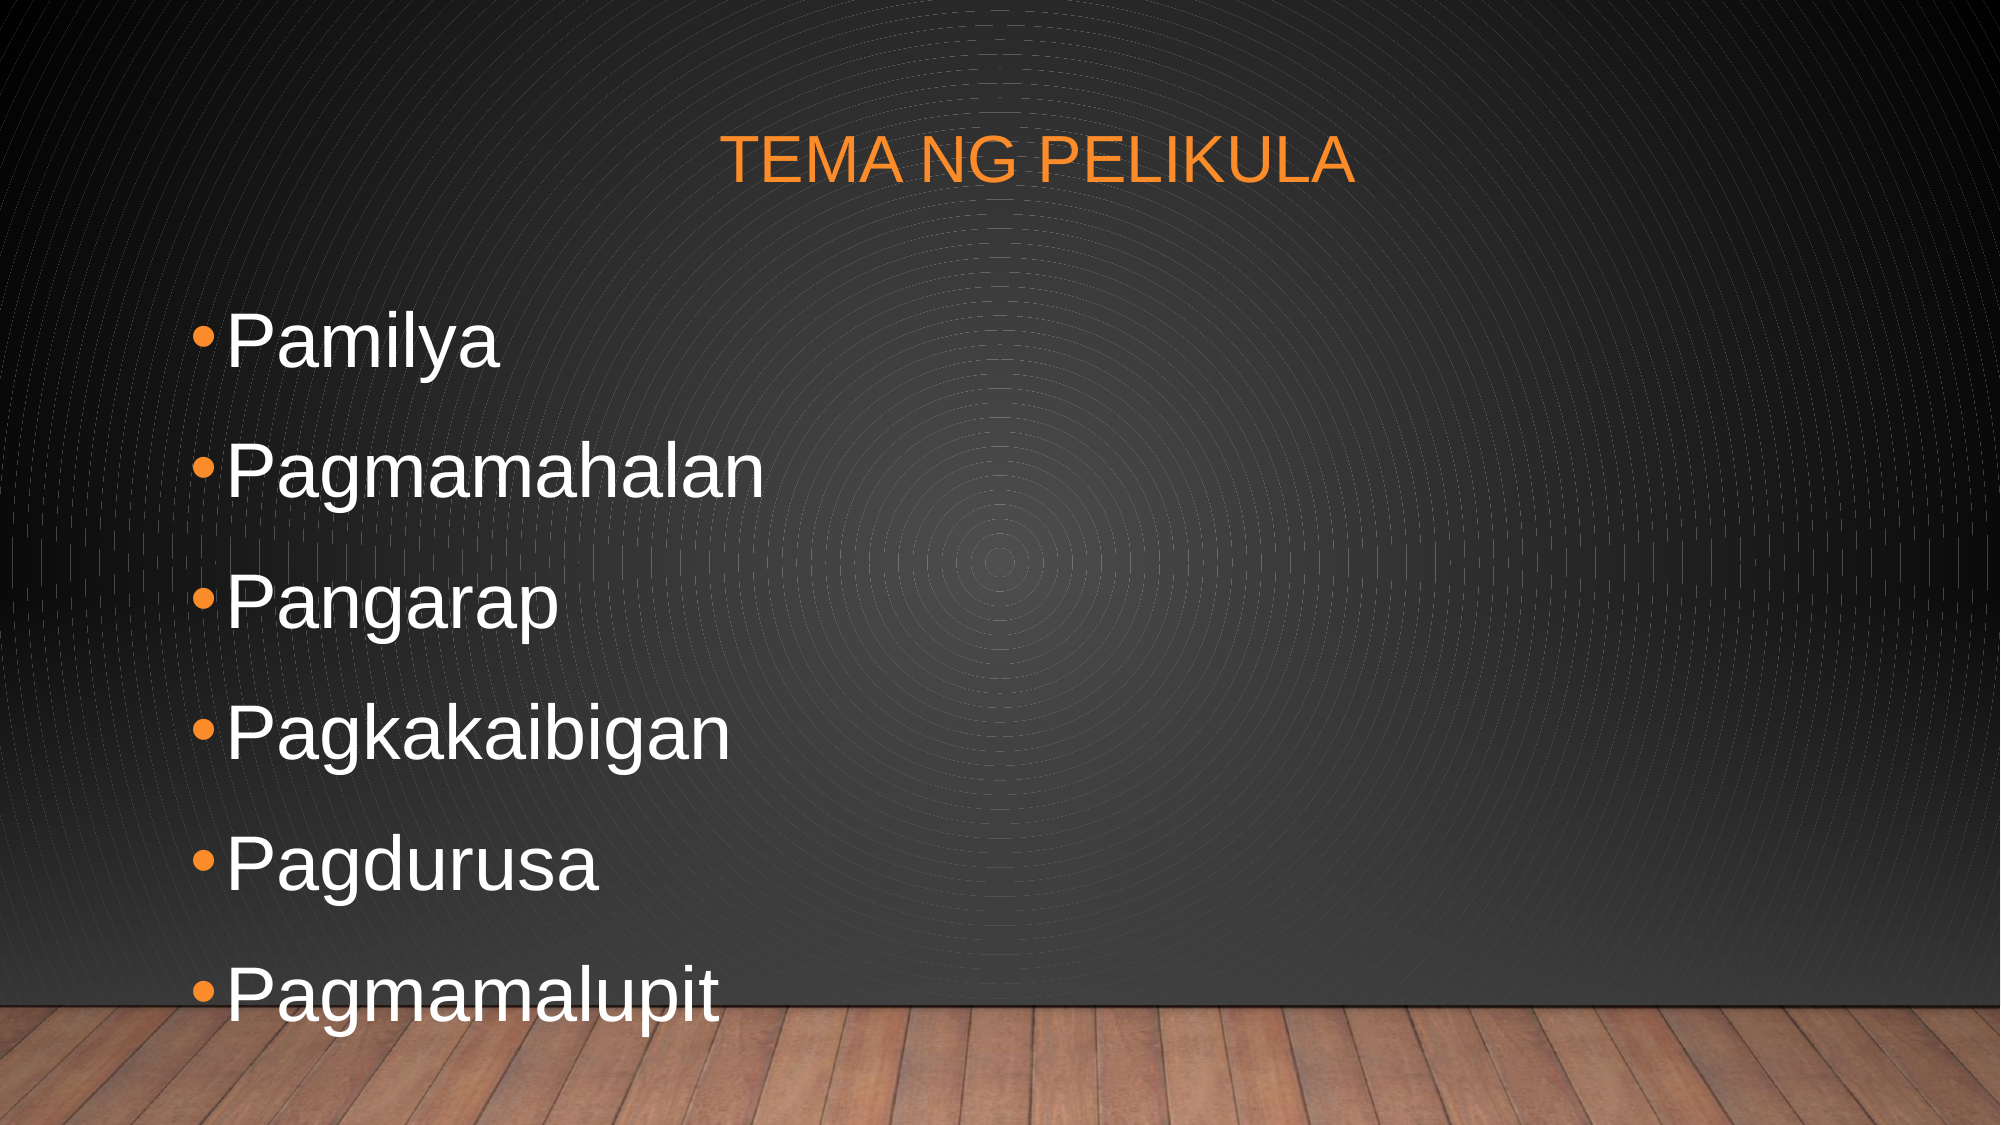

# Tema ng Pelikula
Pamilya
Pagmamahalan
Pangarap
Pagkakaibigan
Pagdurusa
Pagmamalupit